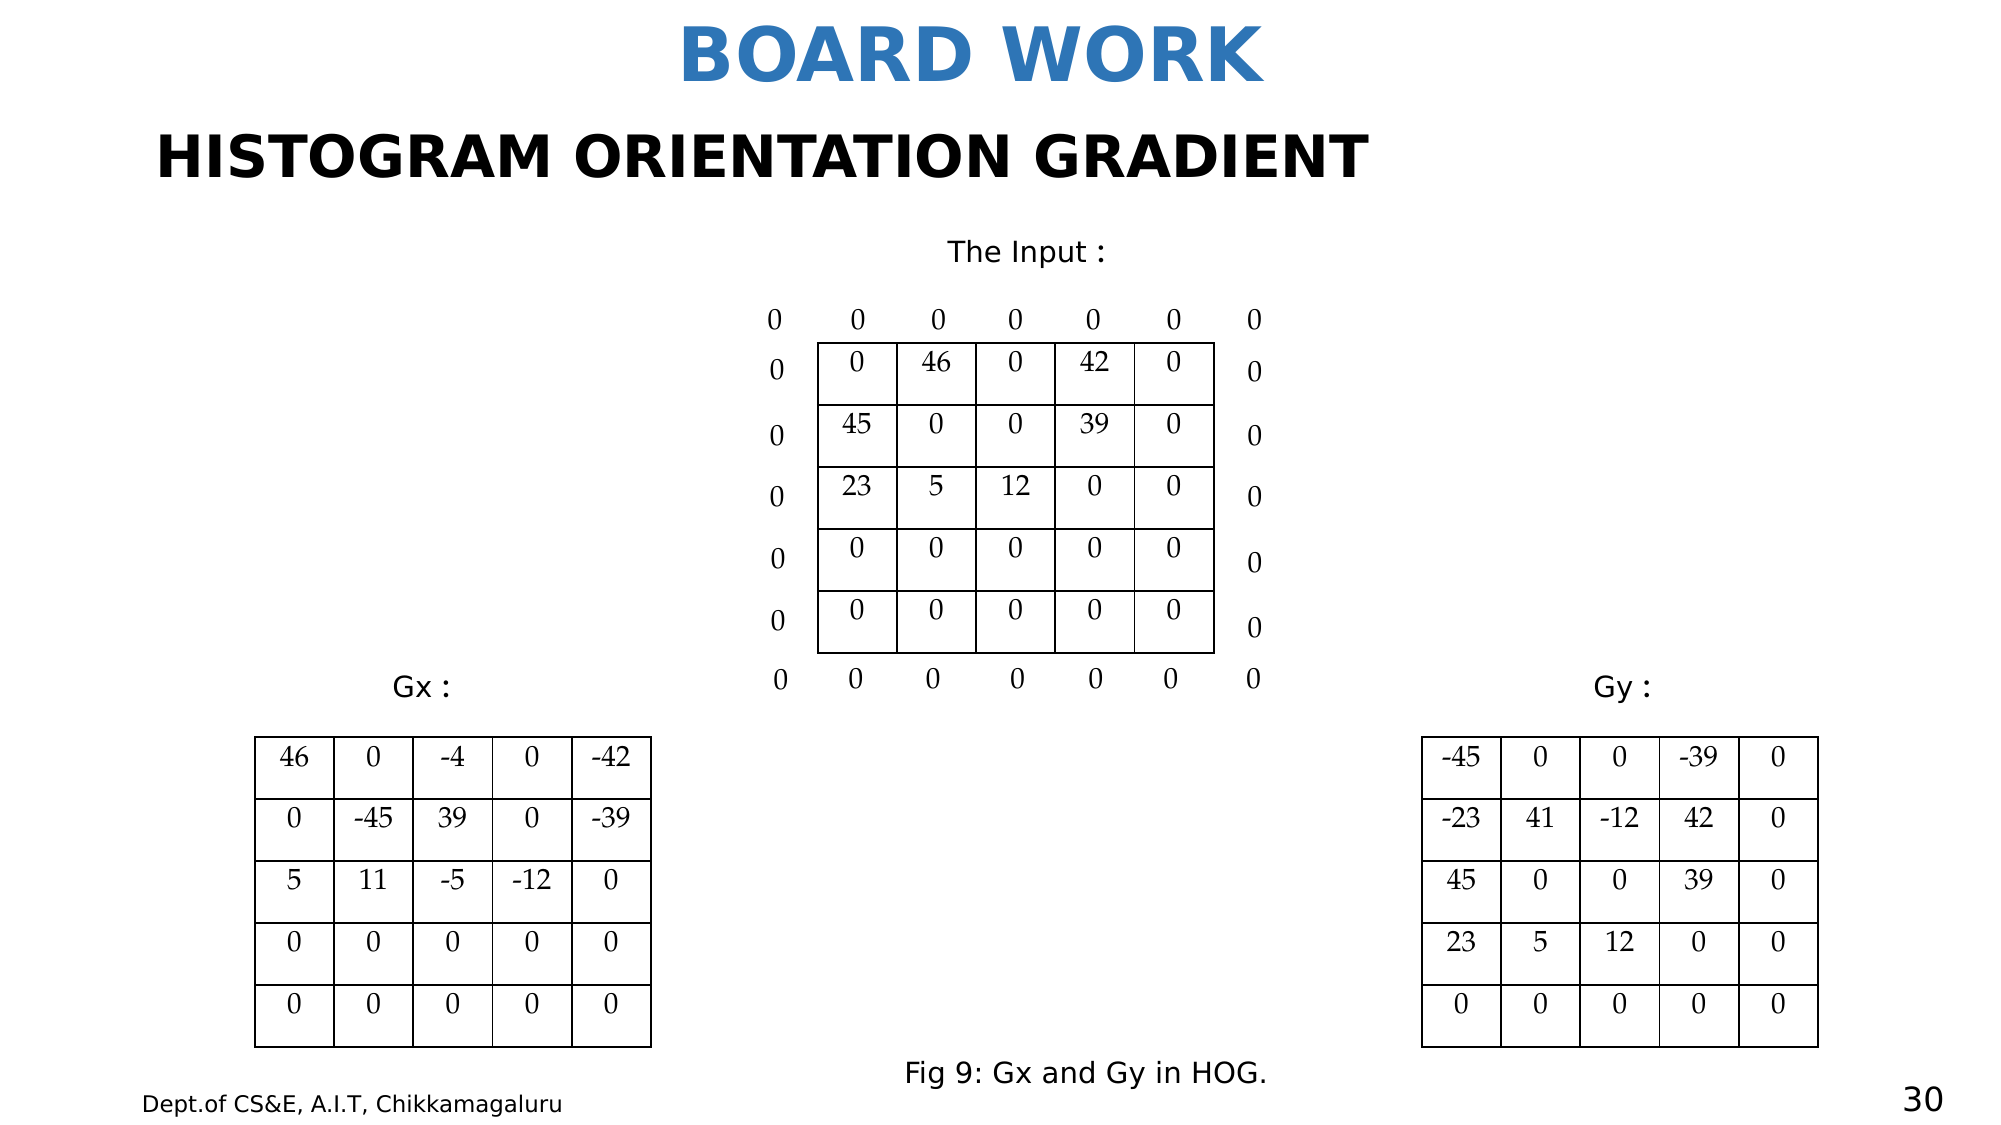

BOARD WORK
HISTOGRAM ORIENTATION GRADIENT
The Input :
0
0
0
0
0
0
0
0
| 0 | 46 | 0 | 42 | 0 |
| --- | --- | --- | --- | --- |
| 45 | 0 | 0 | 39 | 0 |
| 23 | 5 | 12 | 0 | 0 |
| 0 | 0 | 0 | 0 | 0 |
| 0 | 0 | 0 | 0 | 0 |
0
0
0
0
0
0
0
0
0
0
0
0
0
0
0
Gy :
Gx :
0
| 46 | 0 | -4 | 0 | -42 |
| --- | --- | --- | --- | --- |
| 0 | -45 | 39 | 0 | -39 |
| 5 | 11 | -5 | -12 | 0 |
| 0 | 0 | 0 | 0 | 0 |
| 0 | 0 | 0 | 0 | 0 |
| -45 | 0 | 0 | -39 | 0 |
| --- | --- | --- | --- | --- |
| -23 | 41 | -12 | 42 | 0 |
| 45 | 0 | 0 | 39 | 0 |
| 23 | 5 | 12 | 0 | 0 |
| 0 | 0 | 0 | 0 | 0 |
Fig 9: Gx and Gy in HOG.

30
Dept.of CS&E, A.I.T, Chikkamagaluru